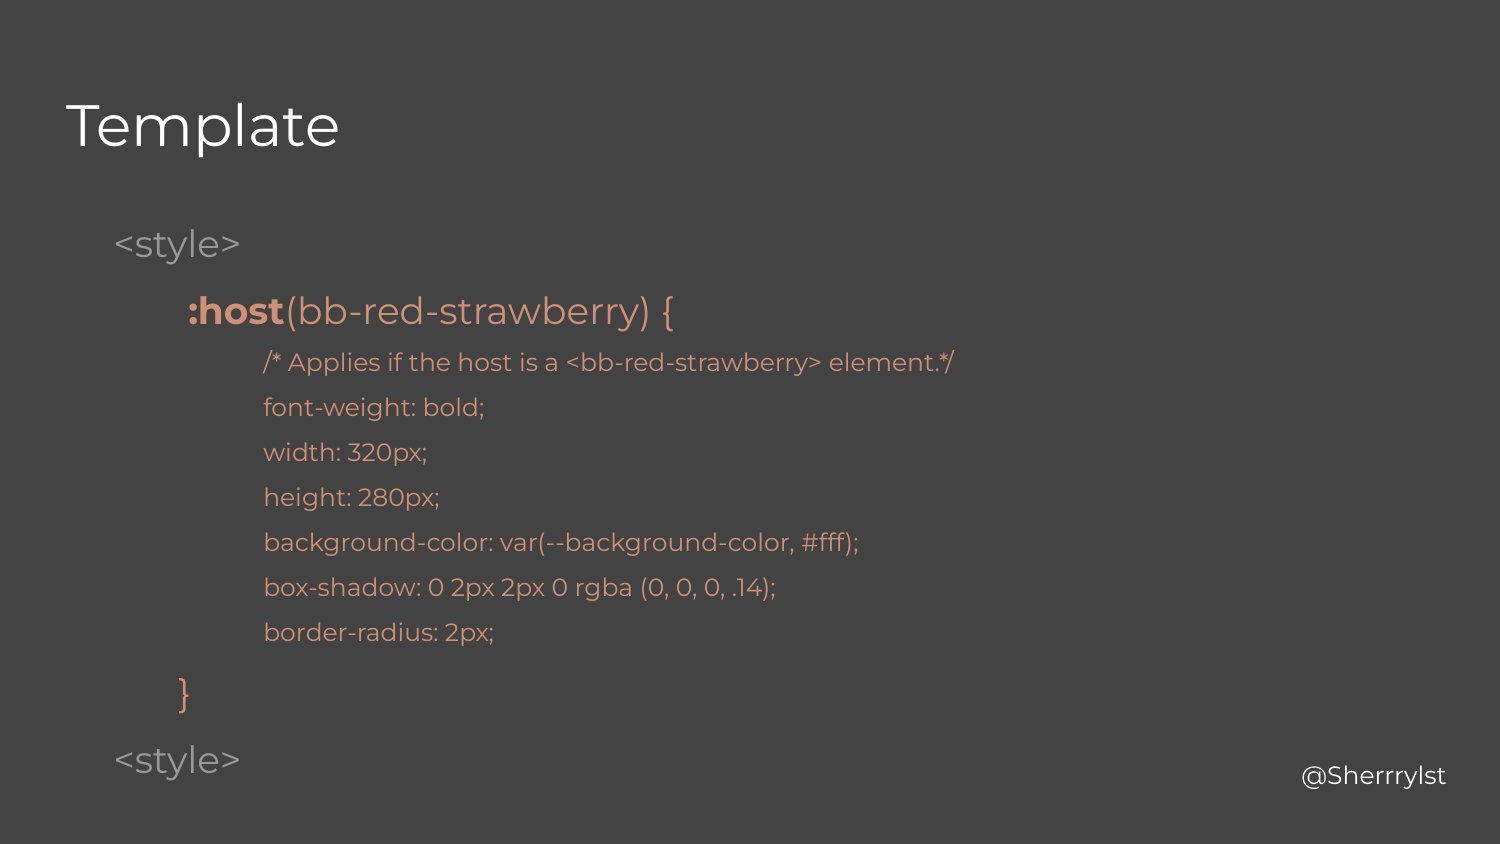

# Template
<style>
:host(bb-red-strawberry) {
       	/* Applies if the host is a <bb-red-strawberry> element.*/
       	font-weight: bold;
       	width: 320px;
       	height: 280px;
       	background-color: var(--background-color, #fff);
       	box-shadow: 0 2px 2px 0 rgba (0, 0, 0, .14);
           	border-radius: 2px;
          }
<style>
@Sherrrylst